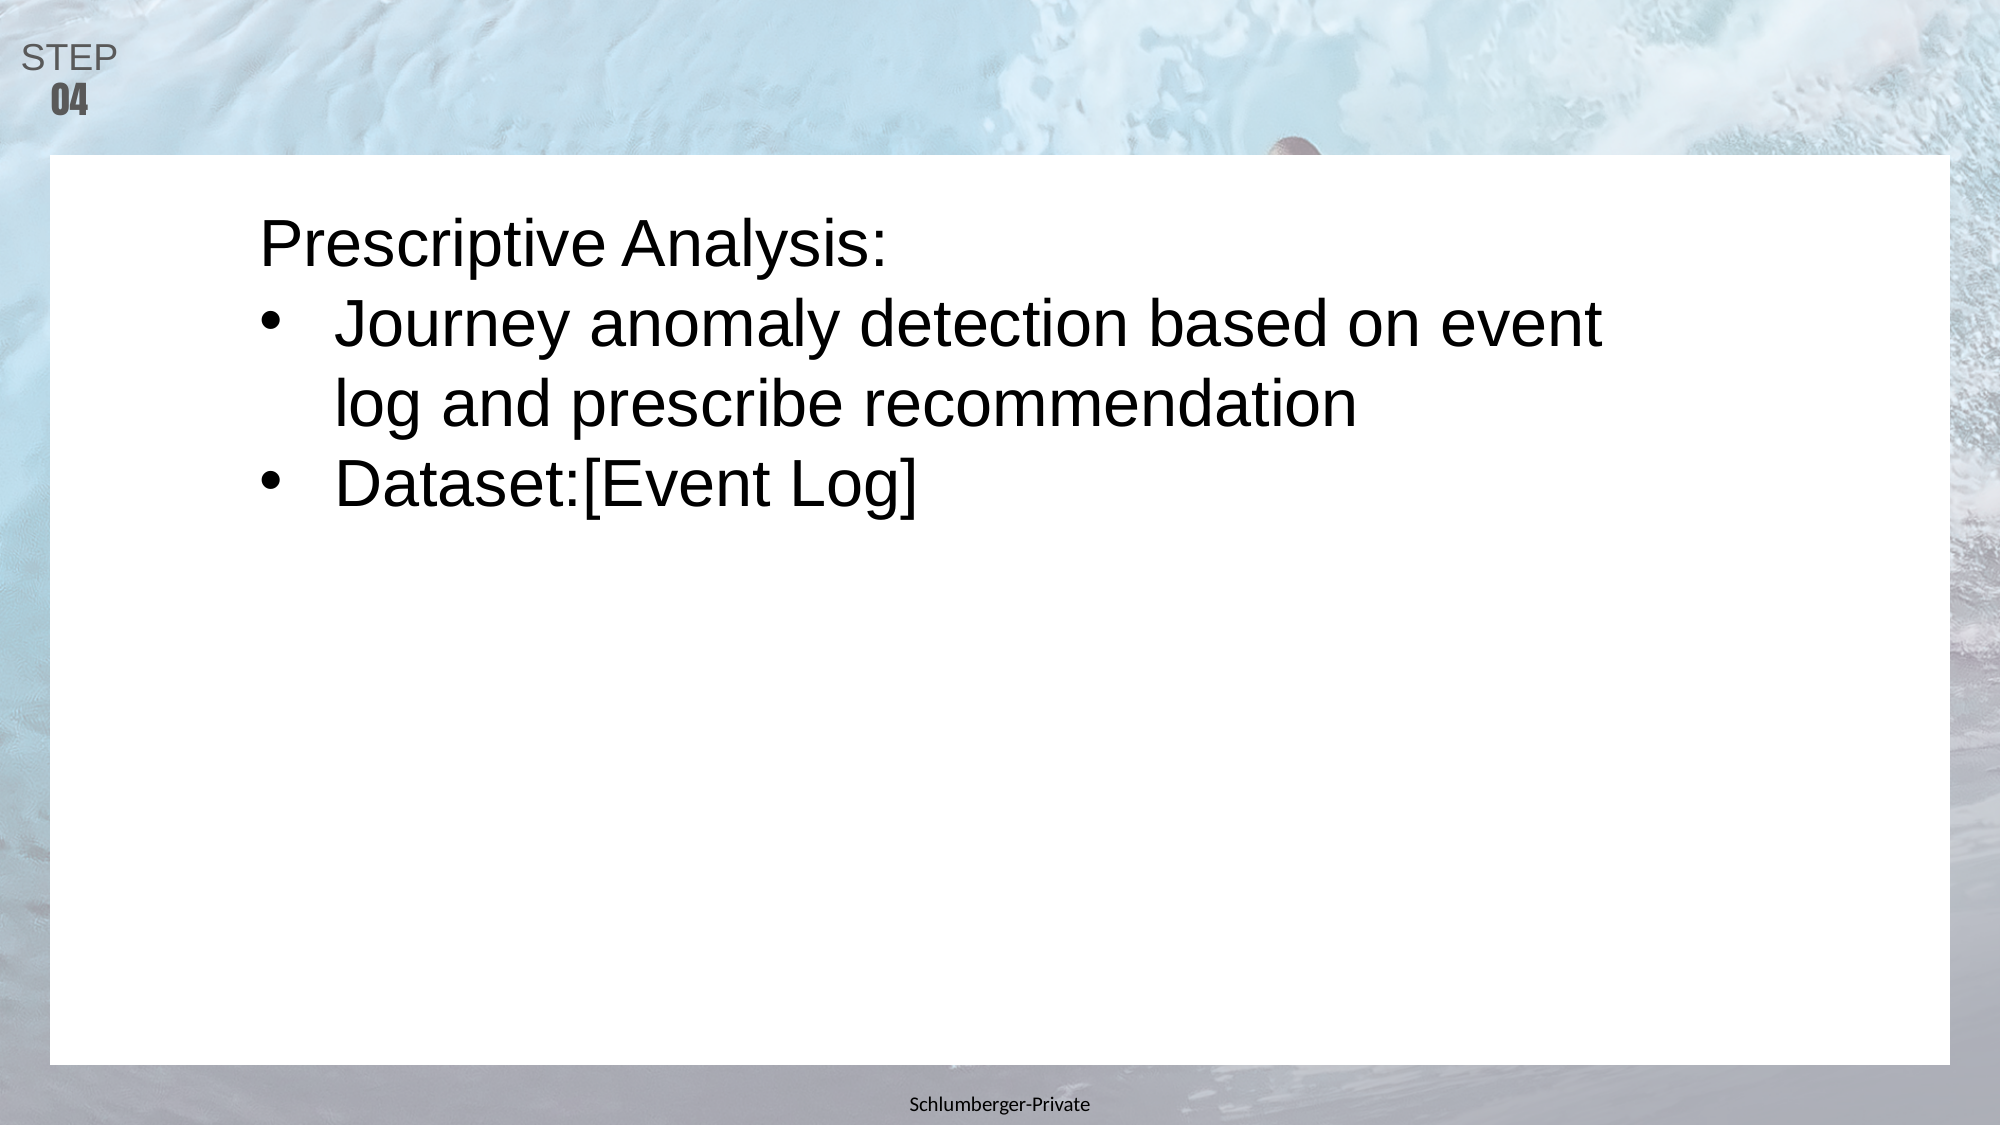

#

Prescriptive Analysis:
Journey anomaly detection based on event log and prescribe recommendation
Dataset:[Event Log]